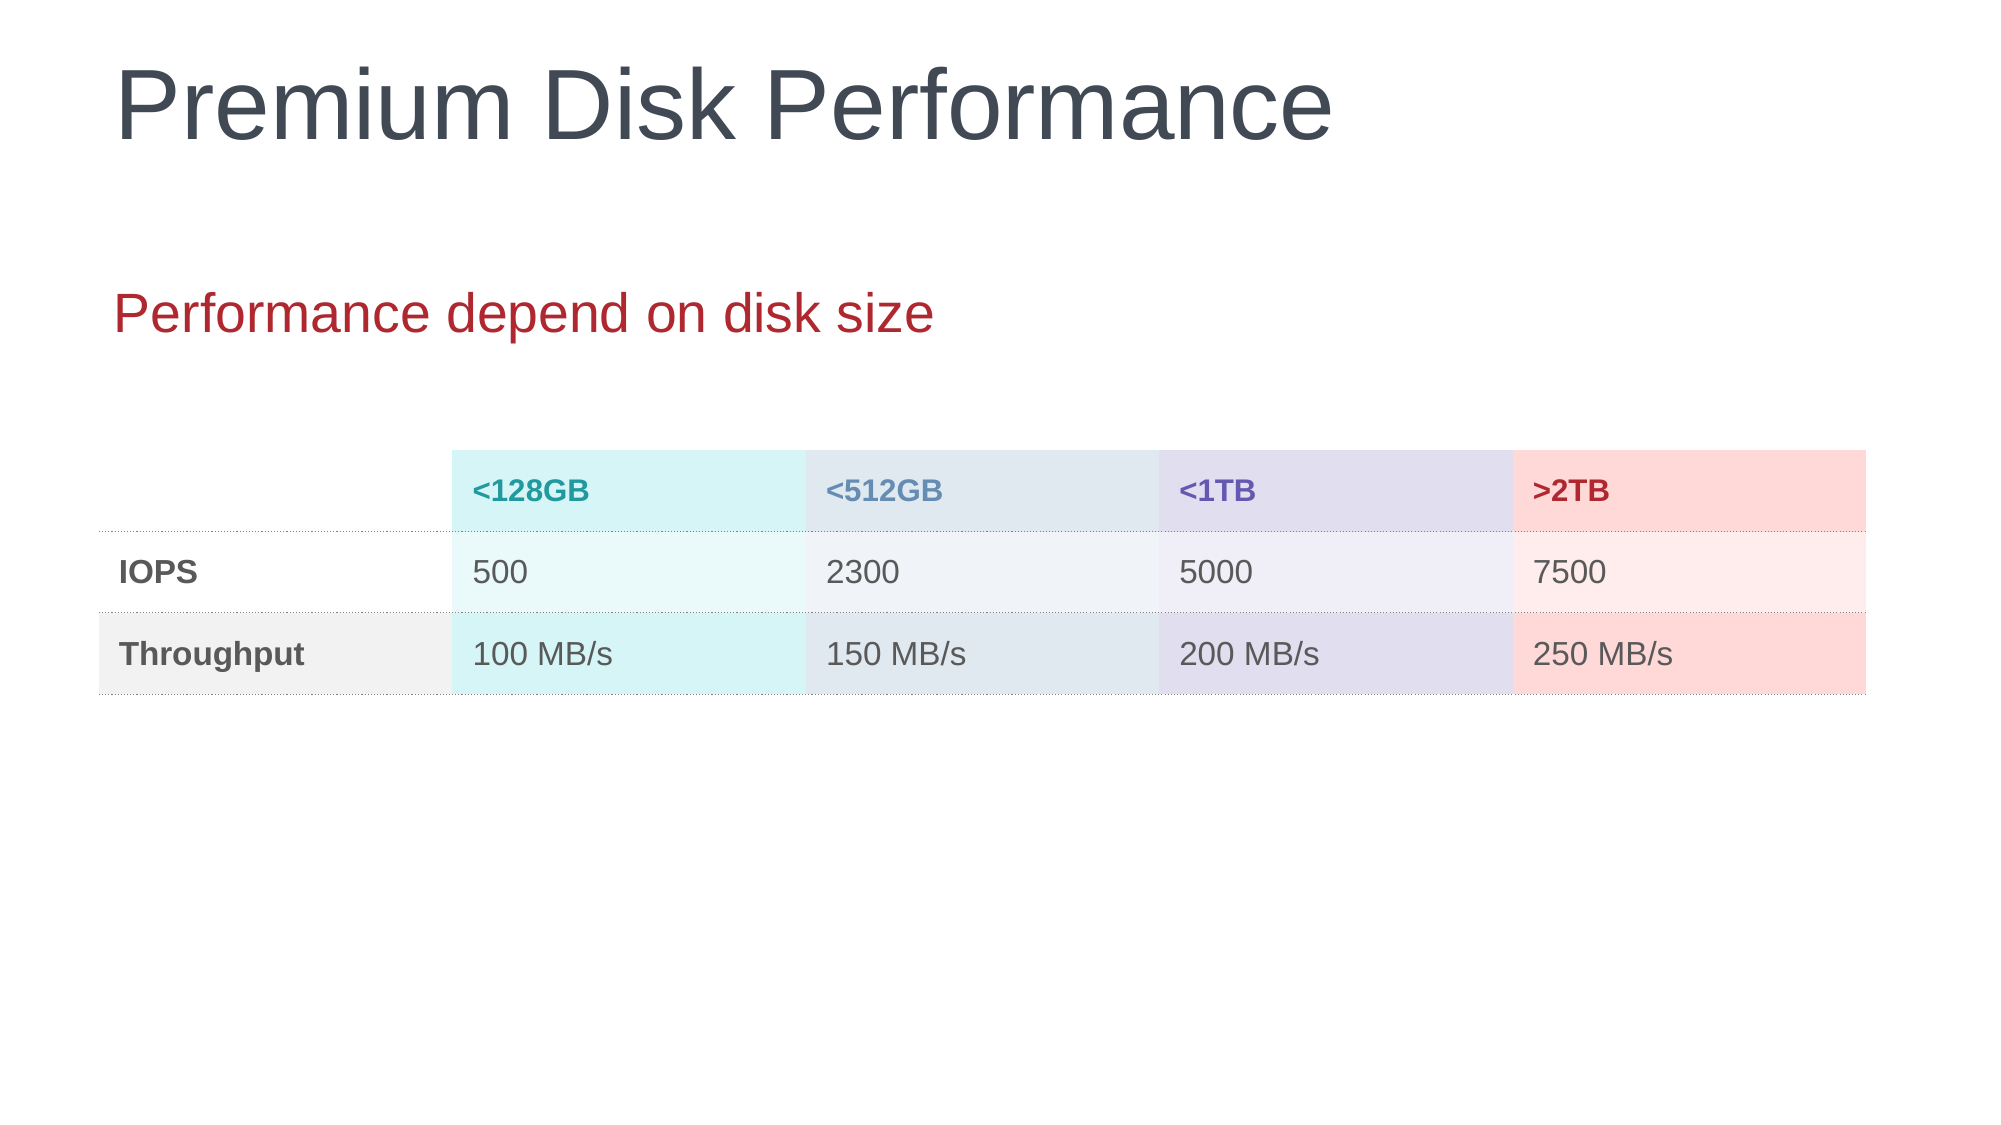

# Premium Disk Performance
Performance depend on disk size
|  | <128GB | <512GB | <1TB | >2TB |
| --- | --- | --- | --- | --- |
| IOPS | 500 | 2300 | 5000 | 7500 |
| Throughput | 100 MB/s | 150 MB/s | 200 MB/s | 250 MB/s |